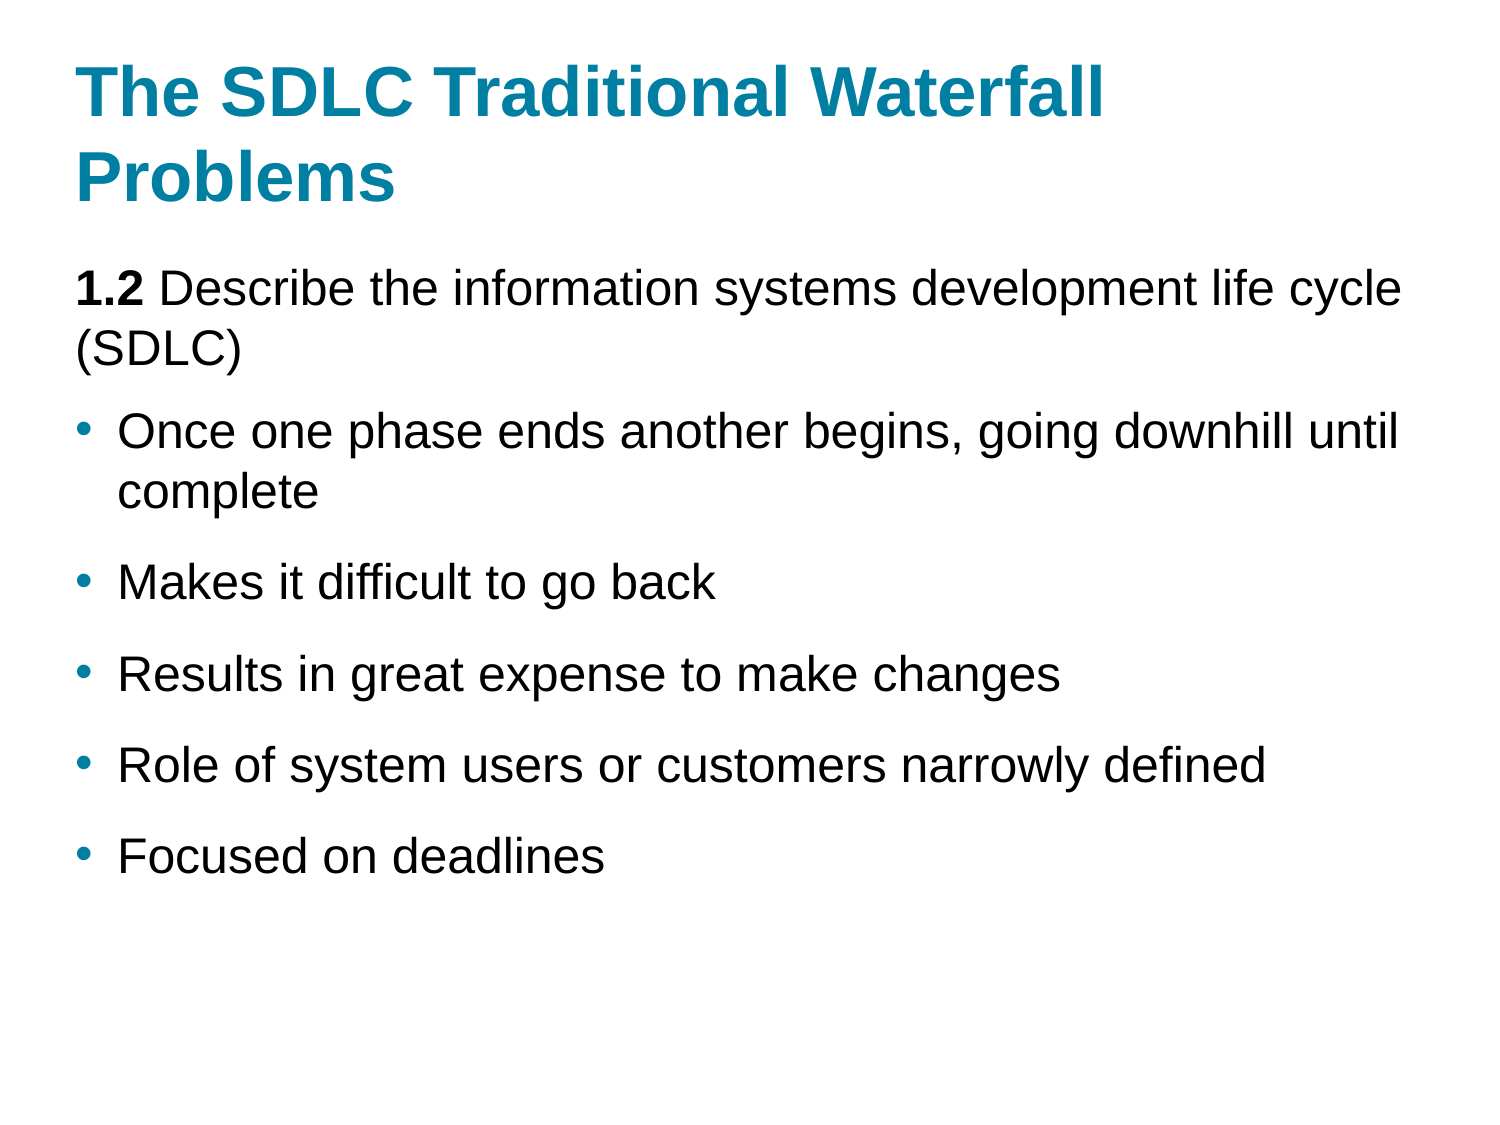

# The S D L C Traditional Waterfall Problems
1.2 Describe the information systems development life cycle (S D L C)
Once one phase ends another begins, going downhill until complete
Makes it difficult to go back
Results in great expense to make changes
Role of system users or customers narrowly defined
Focused on deadlines